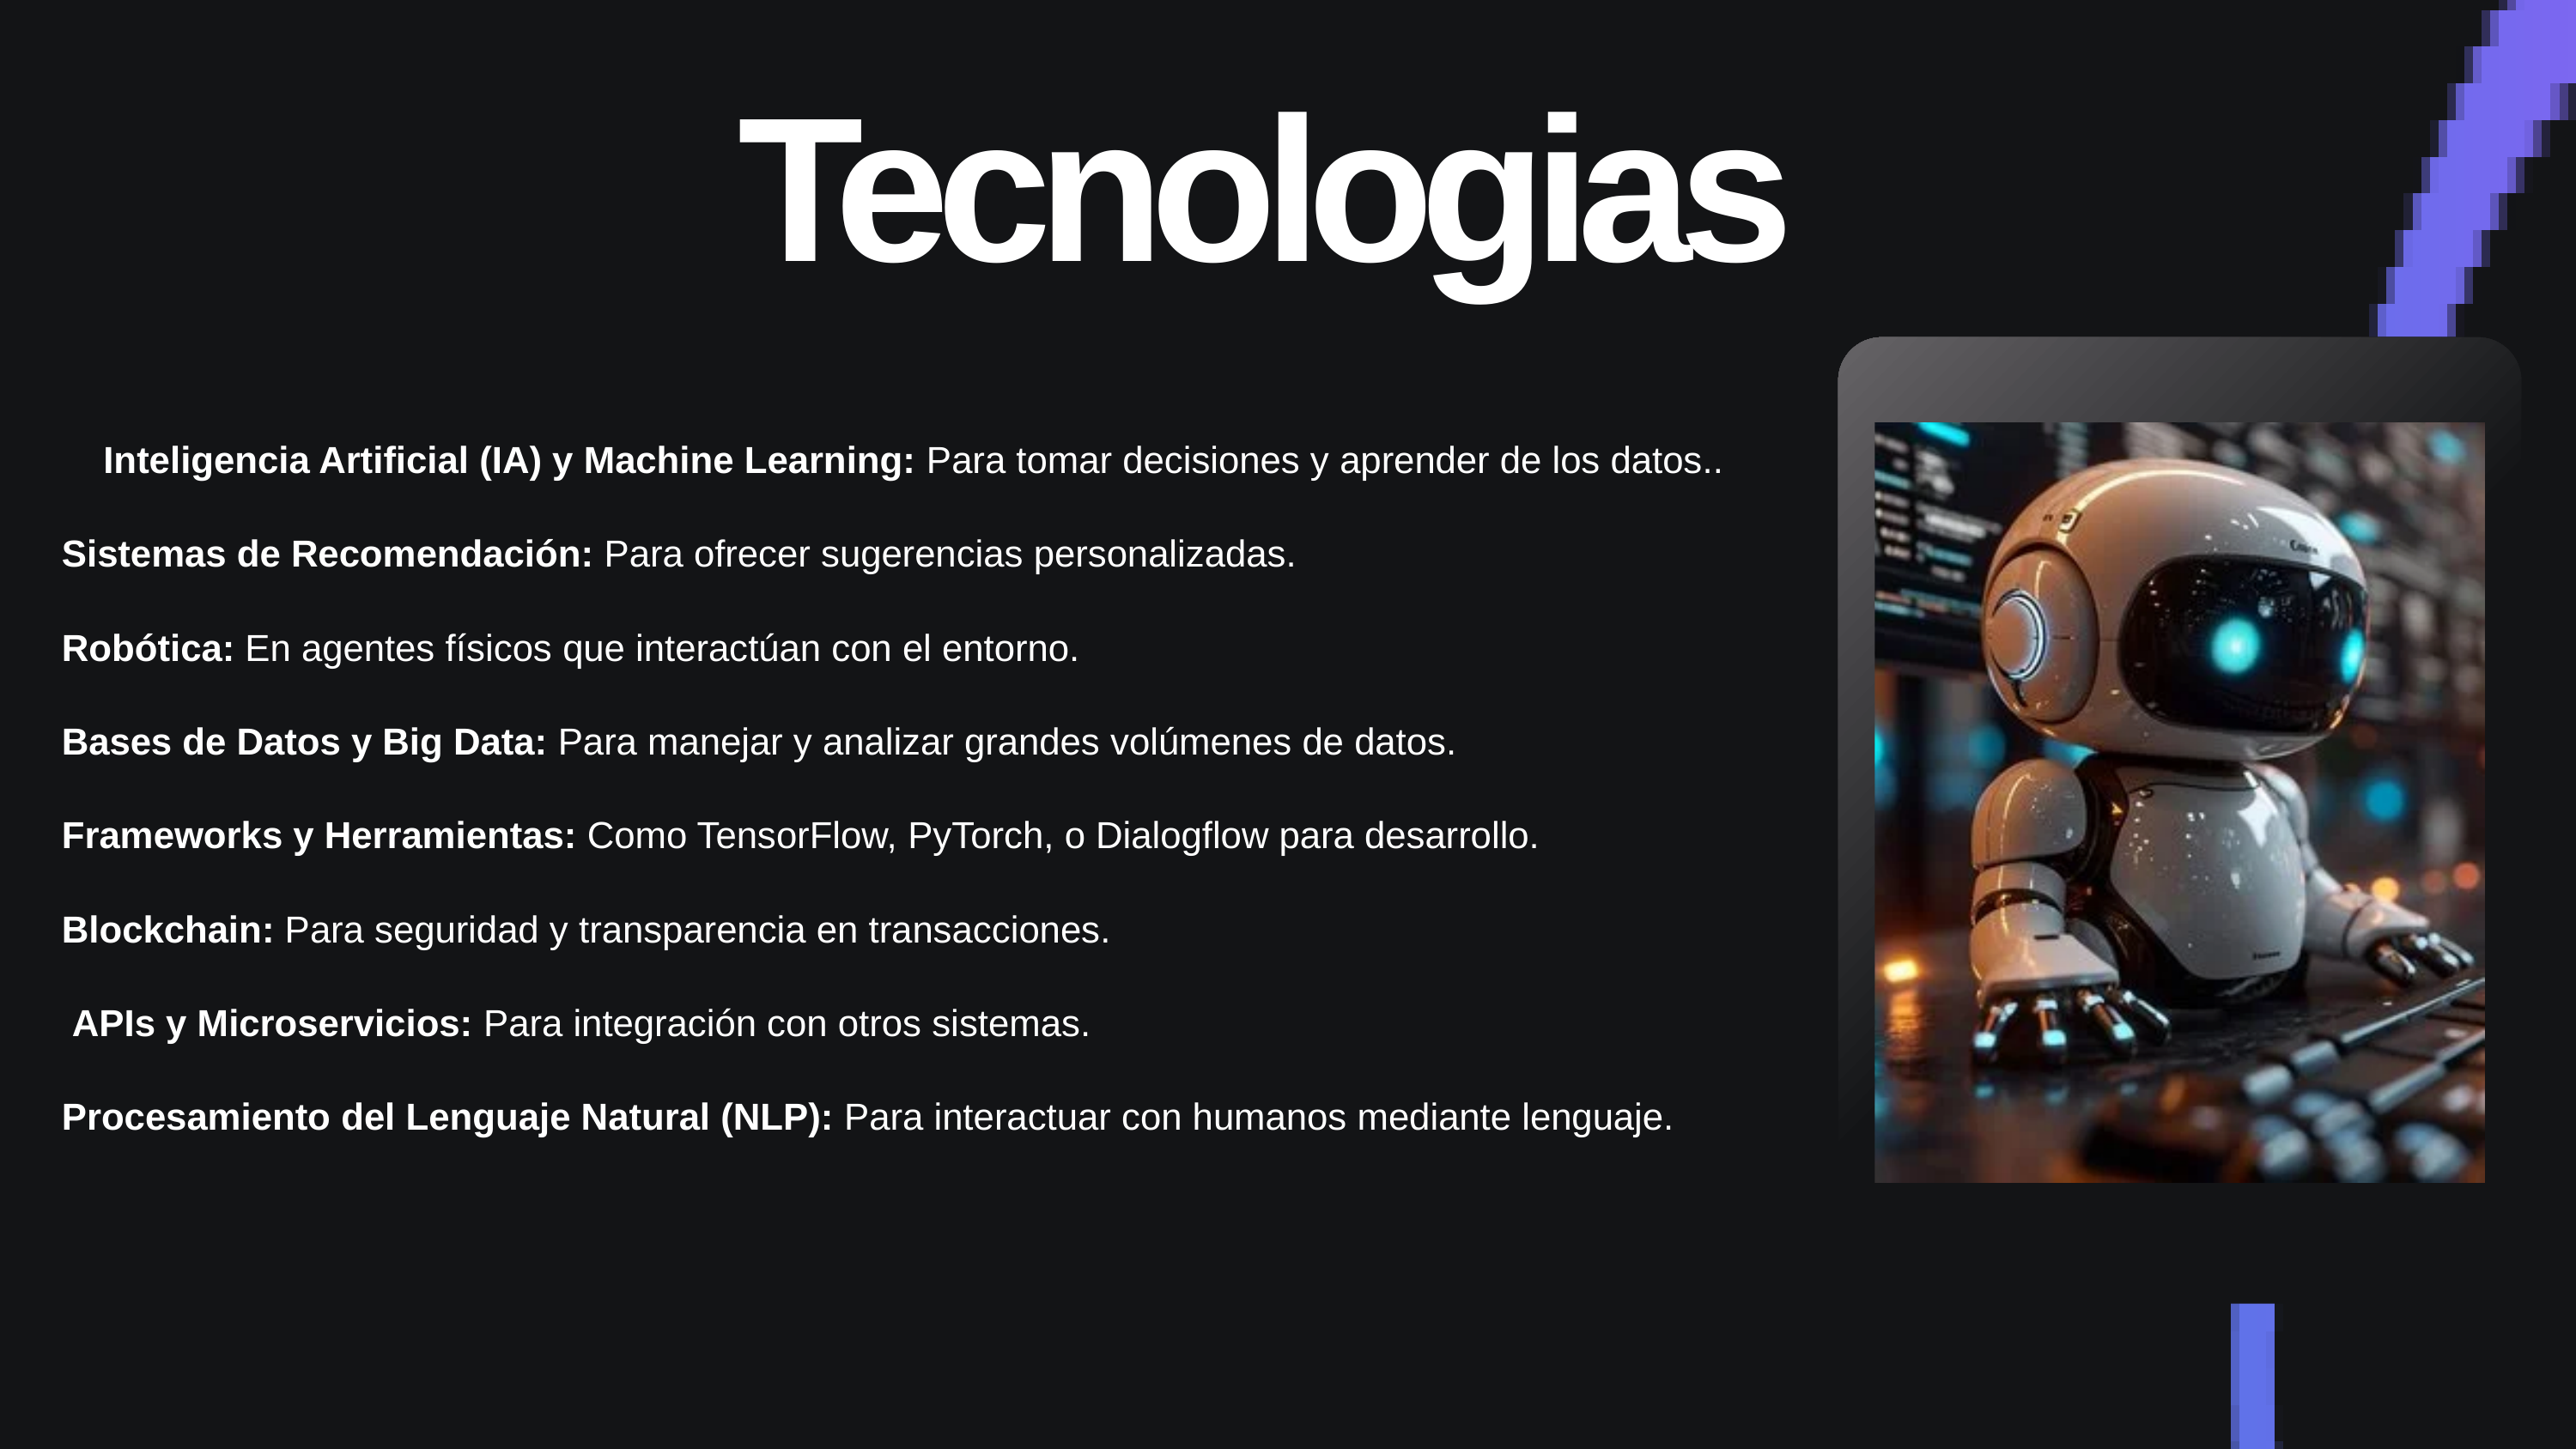

Tecnologias

Inteligencia Artificial (IA) y Machine Learning: Para tomar decisiones y aprender de los datos..
Sistemas de Recomendación: Para ofrecer sugerencias personalizadas.
Robótica: En agentes físicos que interactúan con el entorno.
Bases de Datos y Big Data: Para manejar y analizar grandes volúmenes de datos.
Frameworks y Herramientas: Como TensorFlow, PyTorch, o Dialogflow para desarrollo.
Blockchain: Para seguridad y transparencia en transacciones.
 APIs y Microservicios: Para integración con otros sistemas.
Procesamiento del Lenguaje Natural (NLP): Para interactuar con humanos mediante lenguaje.